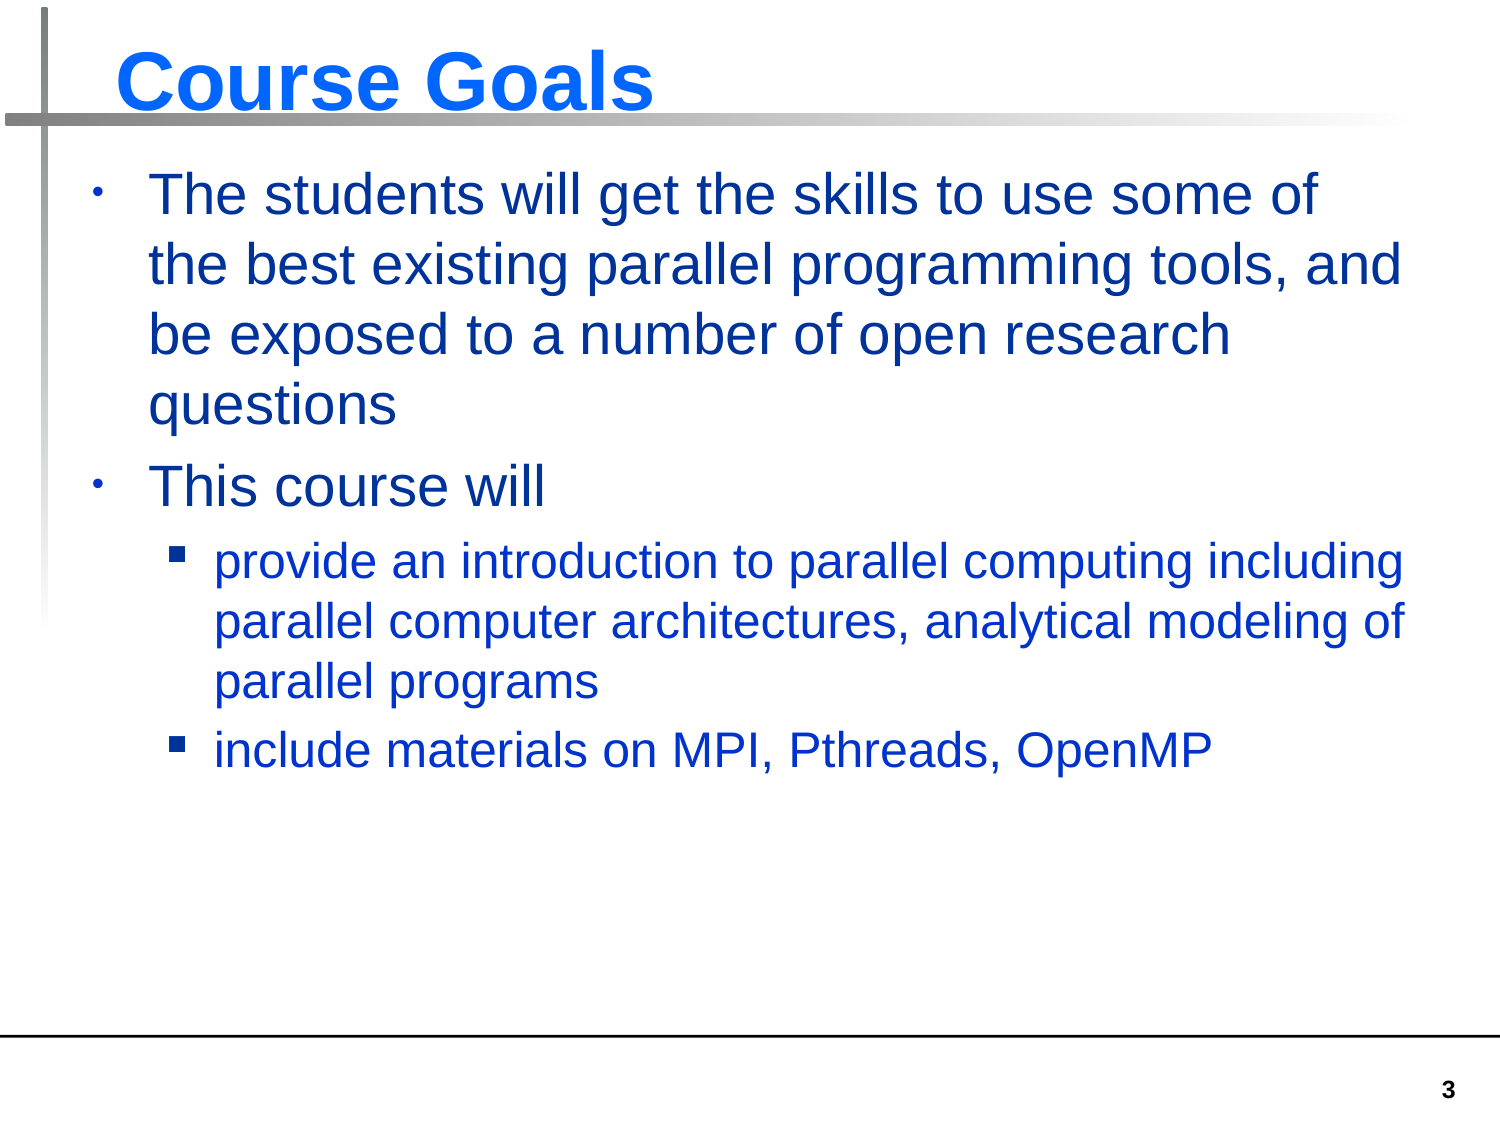

Course Goals
The students will get the skills to use some of the best existing parallel programming tools, and be exposed to a number of open research questions
This course will
provide an introduction to parallel computing including parallel computer architectures, analytical modeling of parallel programs
include materials on MPI, Pthreads, OpenMP